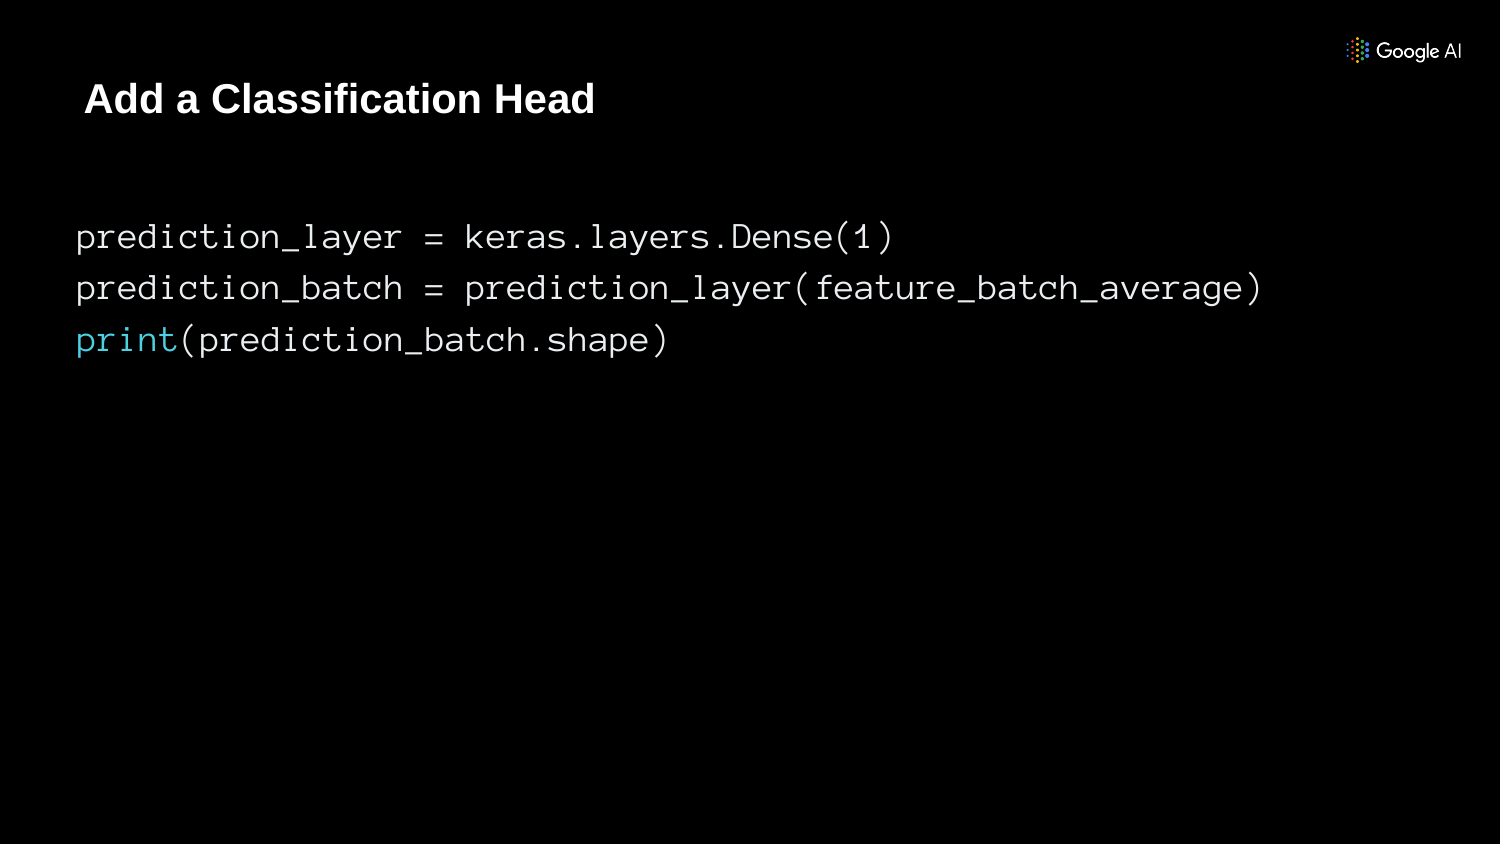

Add a Classification Head
prediction_layer = keras.layers.Dense(1)
prediction_batch = prediction_layer(feature_batch_average)
print(prediction_batch.shape)